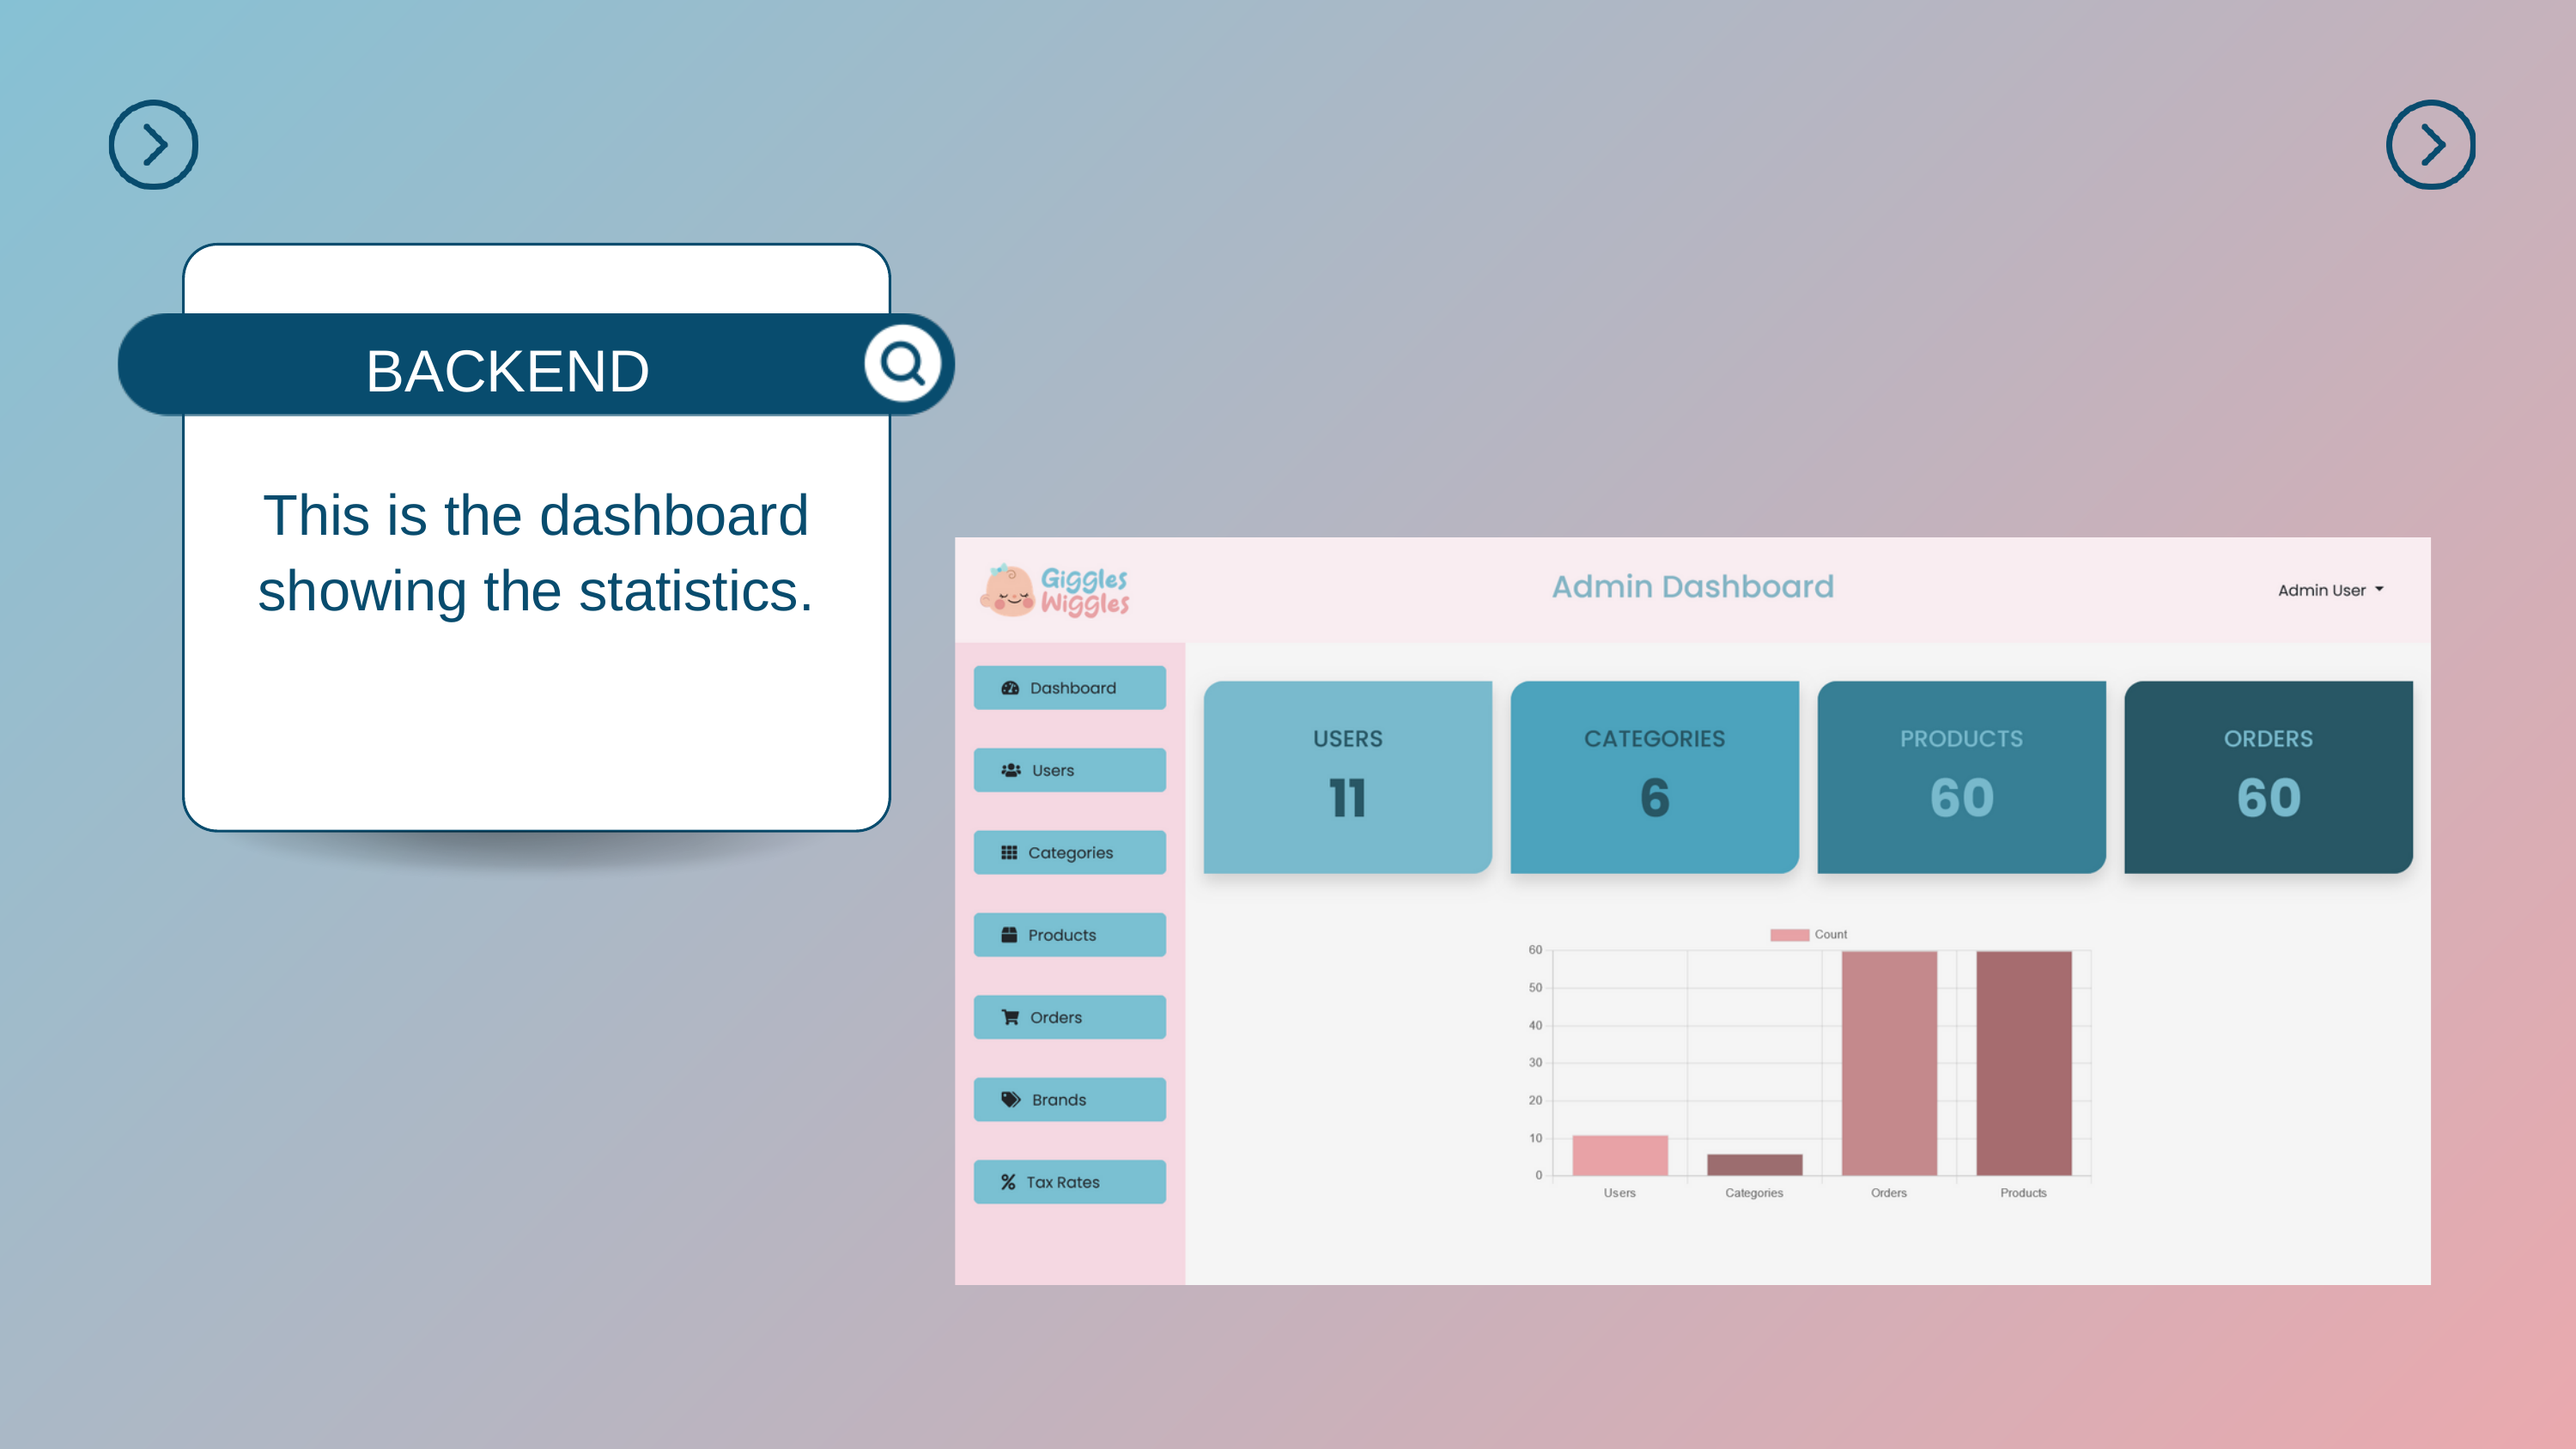

BACKEND
This is the dashboard showing the statistics.